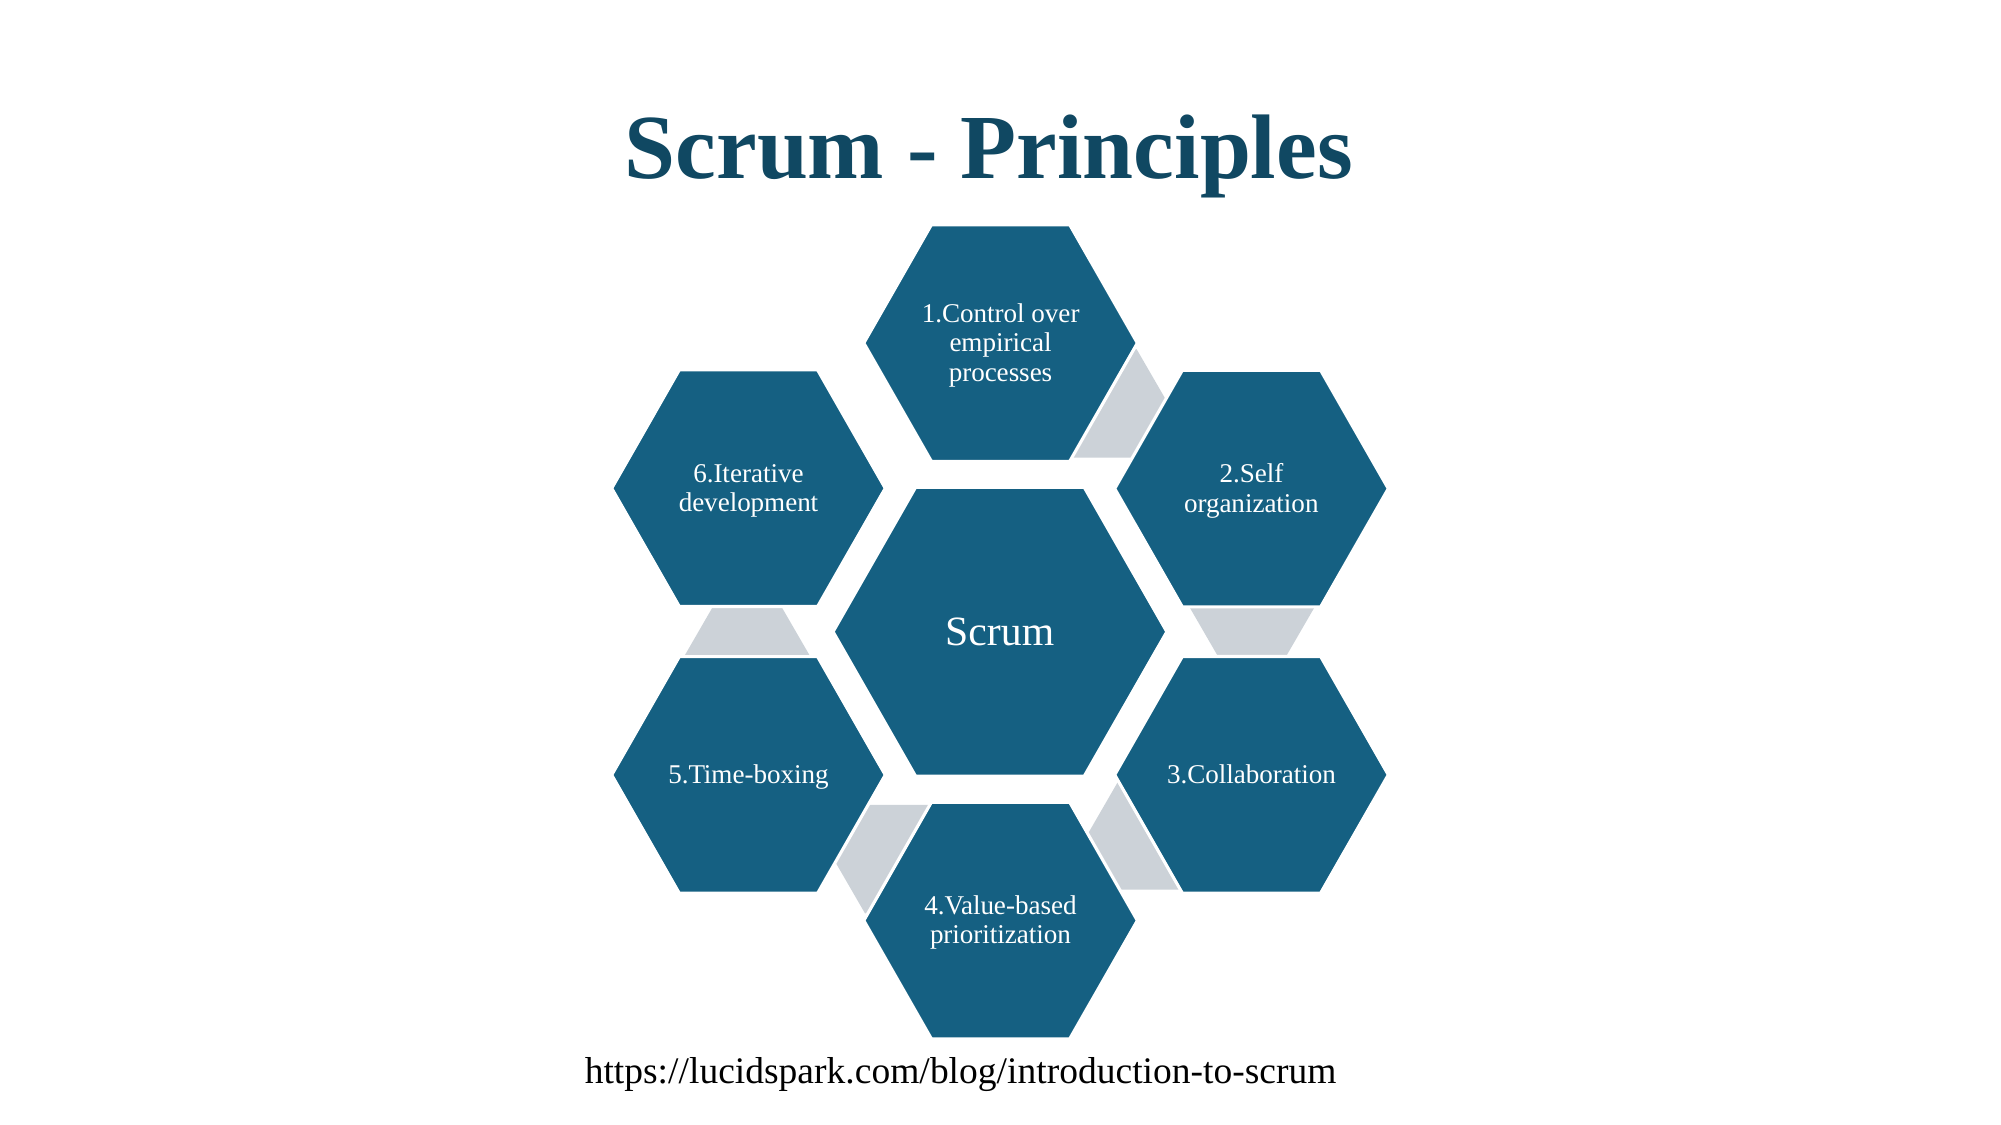

# Scrum - Principles
Scrum
1.Control over empirical processes
2.Self organization
3.Collaboration
4.Value-based prioritization
5.Time-boxing
6.Iterative development
https://lucidspark.com/blog/introduction-to-scrum